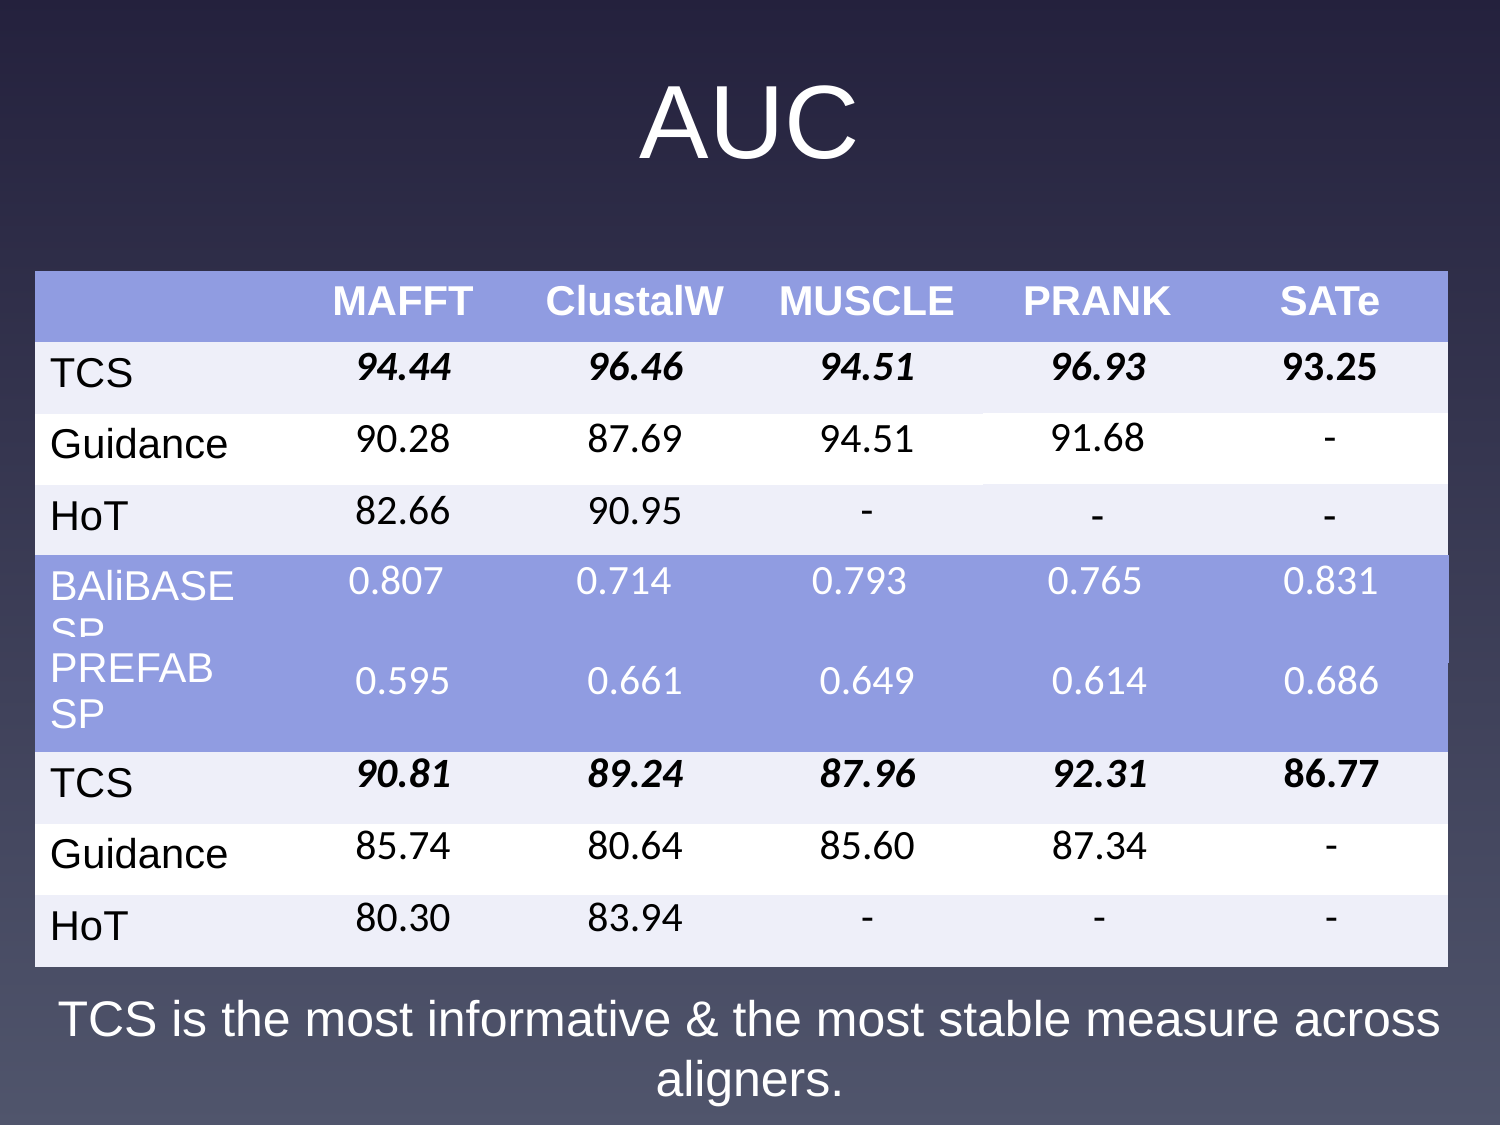

AUC
|  | MAFFT | ClustalW | MUSCLE |
| --- | --- | --- | --- |
| TCS | 94.44 | 96.46 | 94.51 |
| Guidance | 90.28 | 87.69 | 94.51 |
| HoT | 82.66 | 90.95 | - |
| PRANK | SATe |
| --- | --- |
| 96.93 | 93.25 |
| 91.68 | - |
| - | - |
| BAliBASE SP | 0.807 | 0.714 | 0.793 | 0.765 | 0.831 |
| --- | --- | --- | --- | --- | --- |
| PREFAB SP | 0.595 | 0.661 | 0.649 | 0.614 | 0.686 |
| --- | --- | --- | --- | --- | --- |
| TCS | 90.81 | 89.24 | 87.96 | 92.31 | 86.77 |
| Guidance | 85.74 | 80.64 | 85.60 | 87.34 | - |
| HoT | 80.30 | 83.94 | - | - | - |
TCS is the most informative & the most stable measure across aligners.